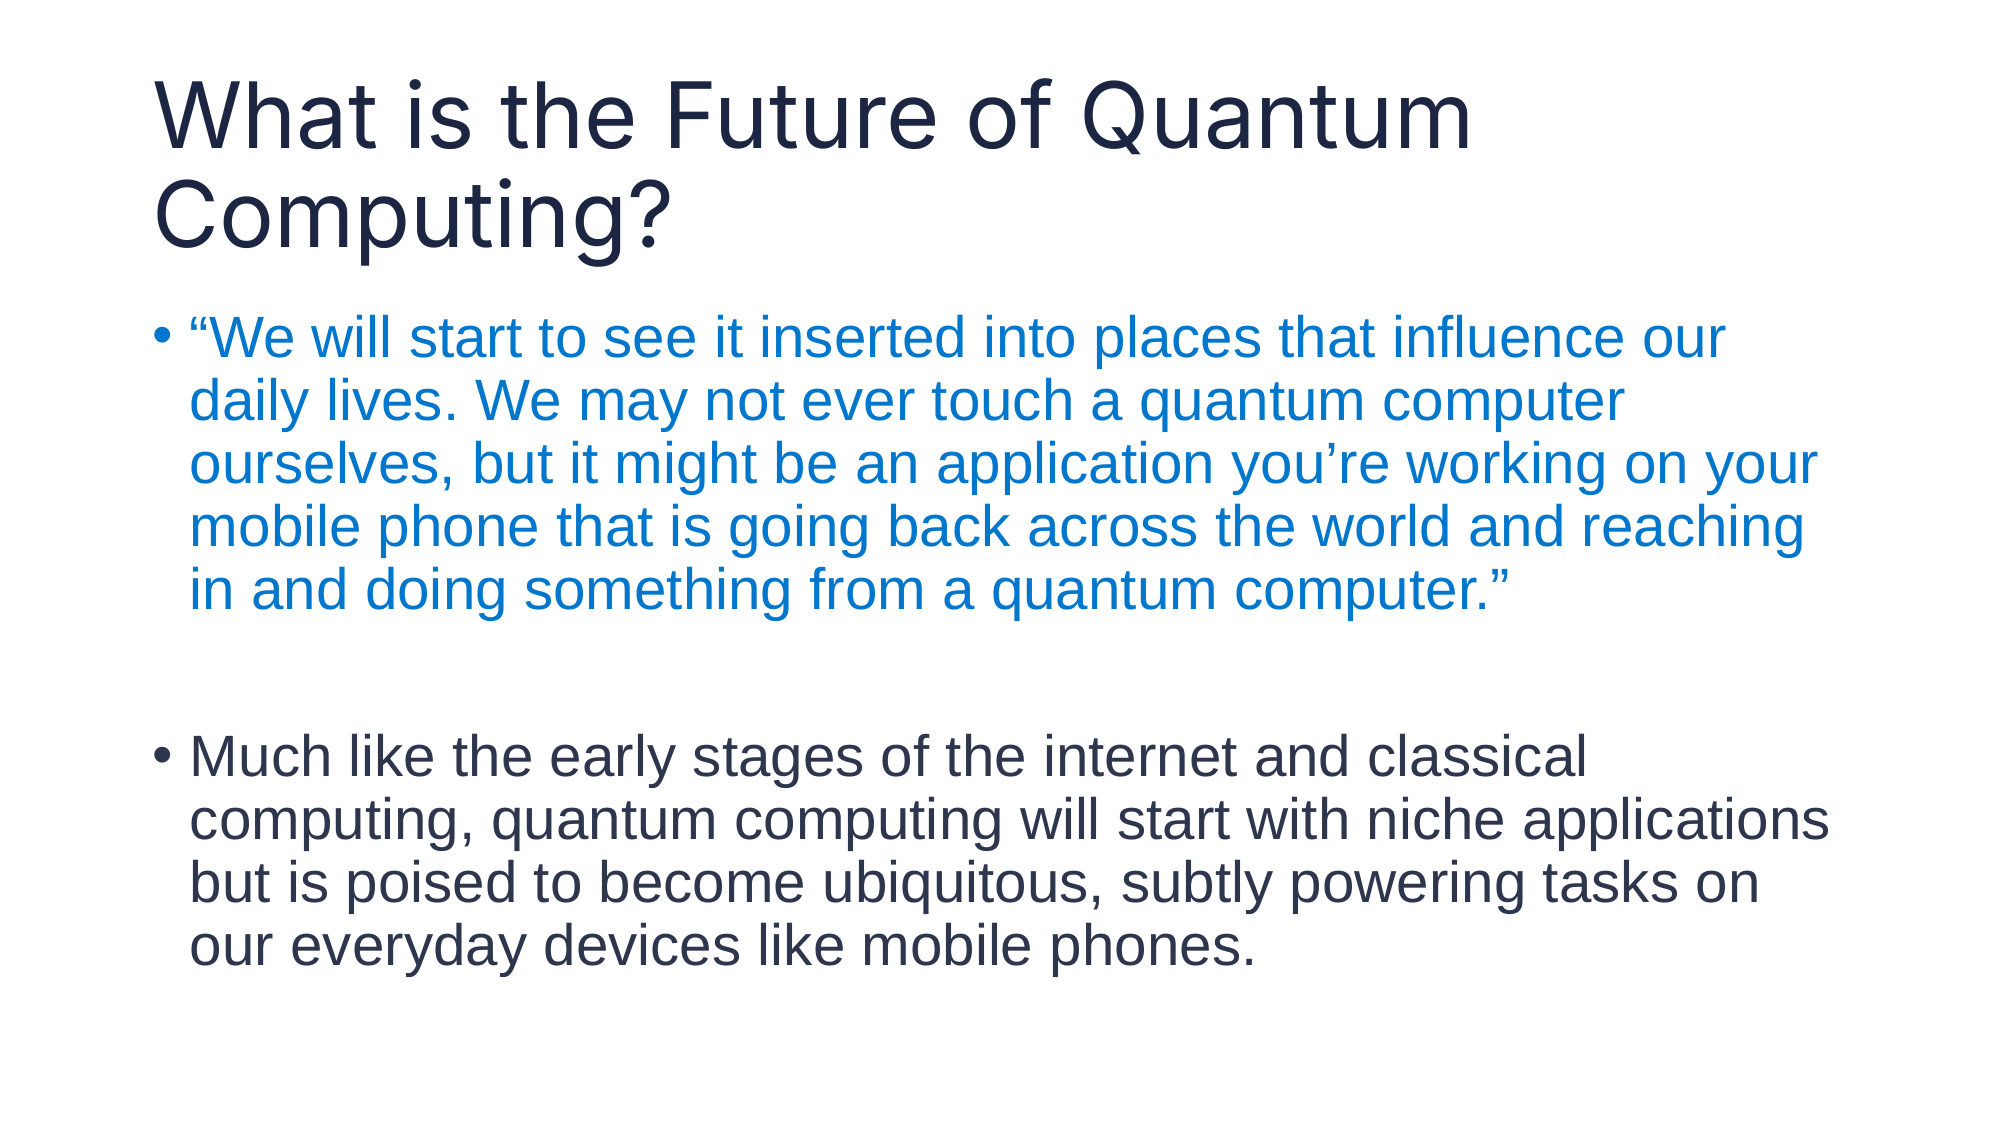

# What is the Future of Quantum Computing?
“We will start to see it inserted into places that influence our daily lives. We may not ever touch a quantum computer ourselves, but it might be an application you’re working on your mobile phone that is going back across the world and reaching in and doing something from a quantum computer.”

Much like the early stages of the internet and classical computing, quantum computing will start with niche applications but is poised to become ubiquitous, subtly powering tasks on our everyday devices like mobile phones.